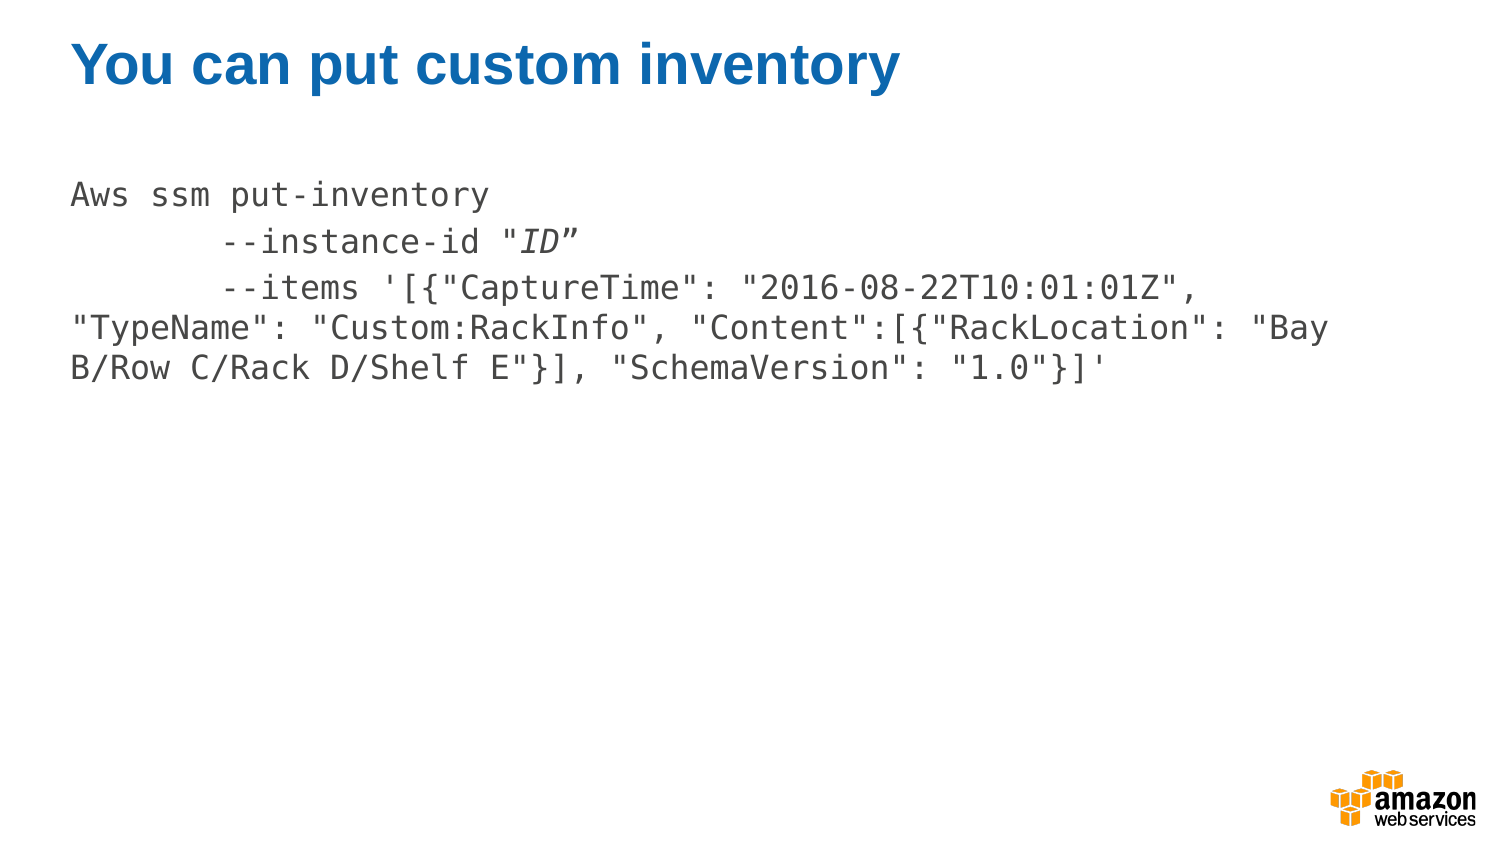

# You can put custom inventory
Aws ssm put-inventory
	--instance-id "ID”
	--items '[{"CaptureTime": "2016-08-22T10:01:01Z", "TypeName": "Custom:RackInfo", "Content":[{"RackLocation": "Bay B/Row C/Rack D/Shelf E"}], "SchemaVersion": "1.0"}]'